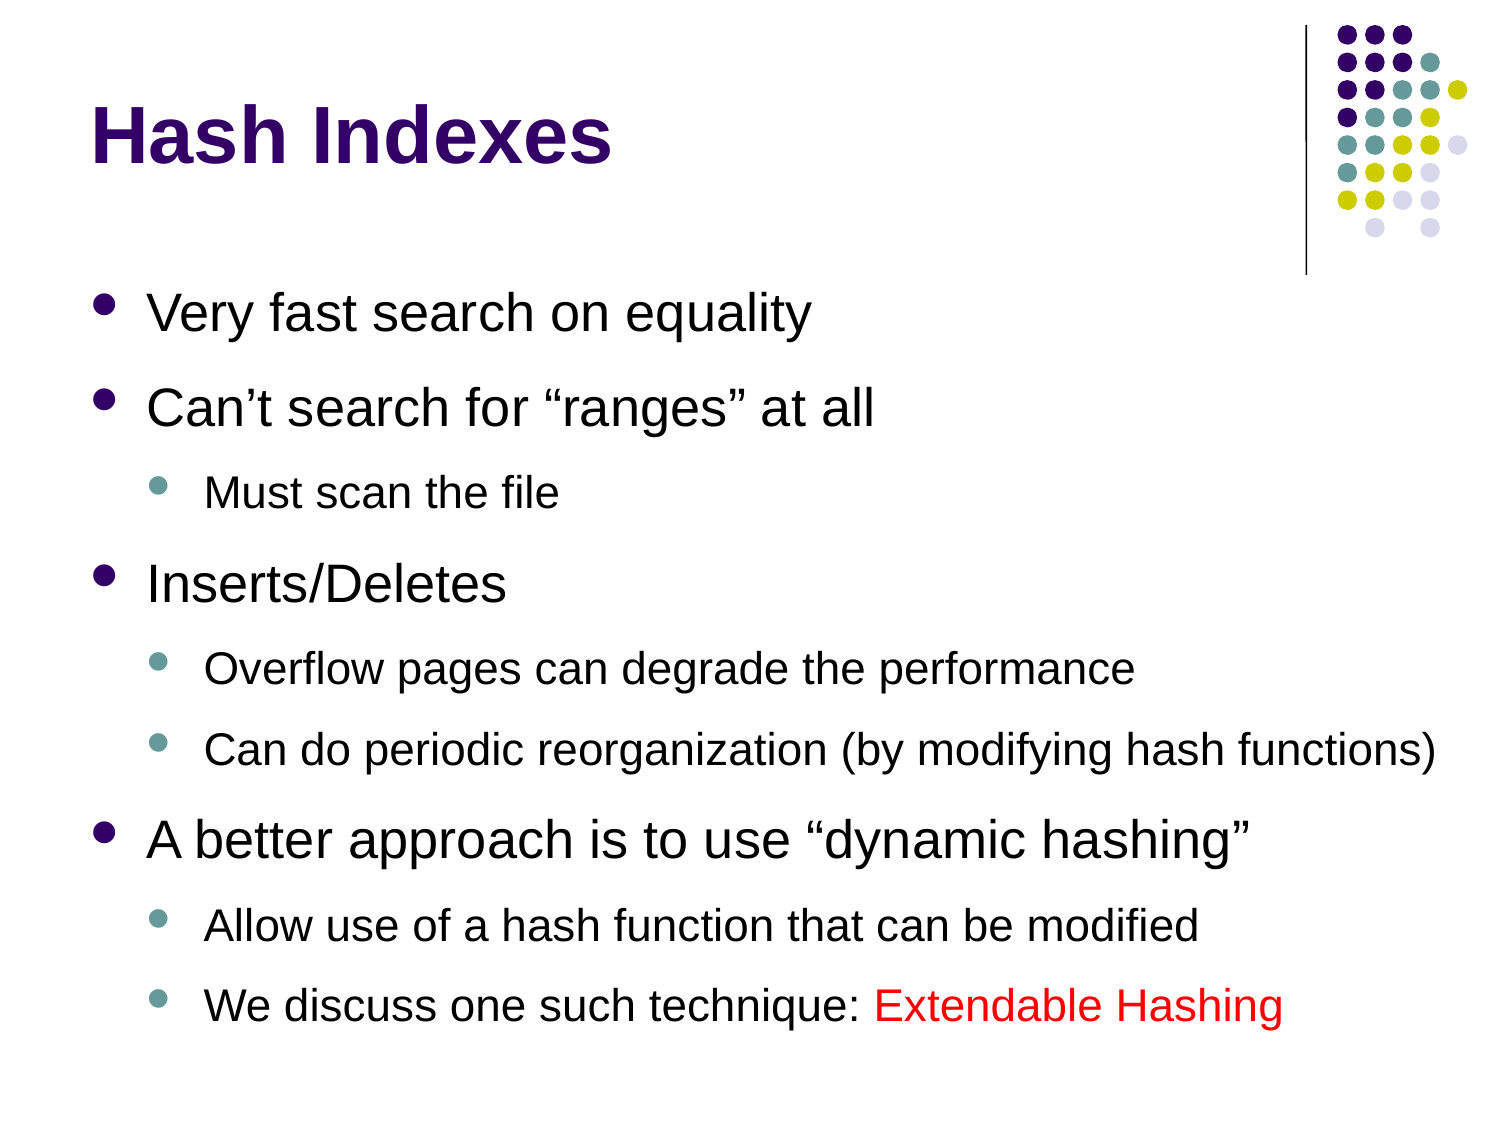

# Hash Indexes
Very fast search on equality
Can’t search for “ranges” at all
Must scan the file
Inserts/Deletes
Overflow pages can degrade the performance
Can do periodic reorganization (by modifying hash functions)
A better approach is to use “dynamic hashing”
Allow use of a hash function that can be modified
We discuss one such technique: Extendable Hashing